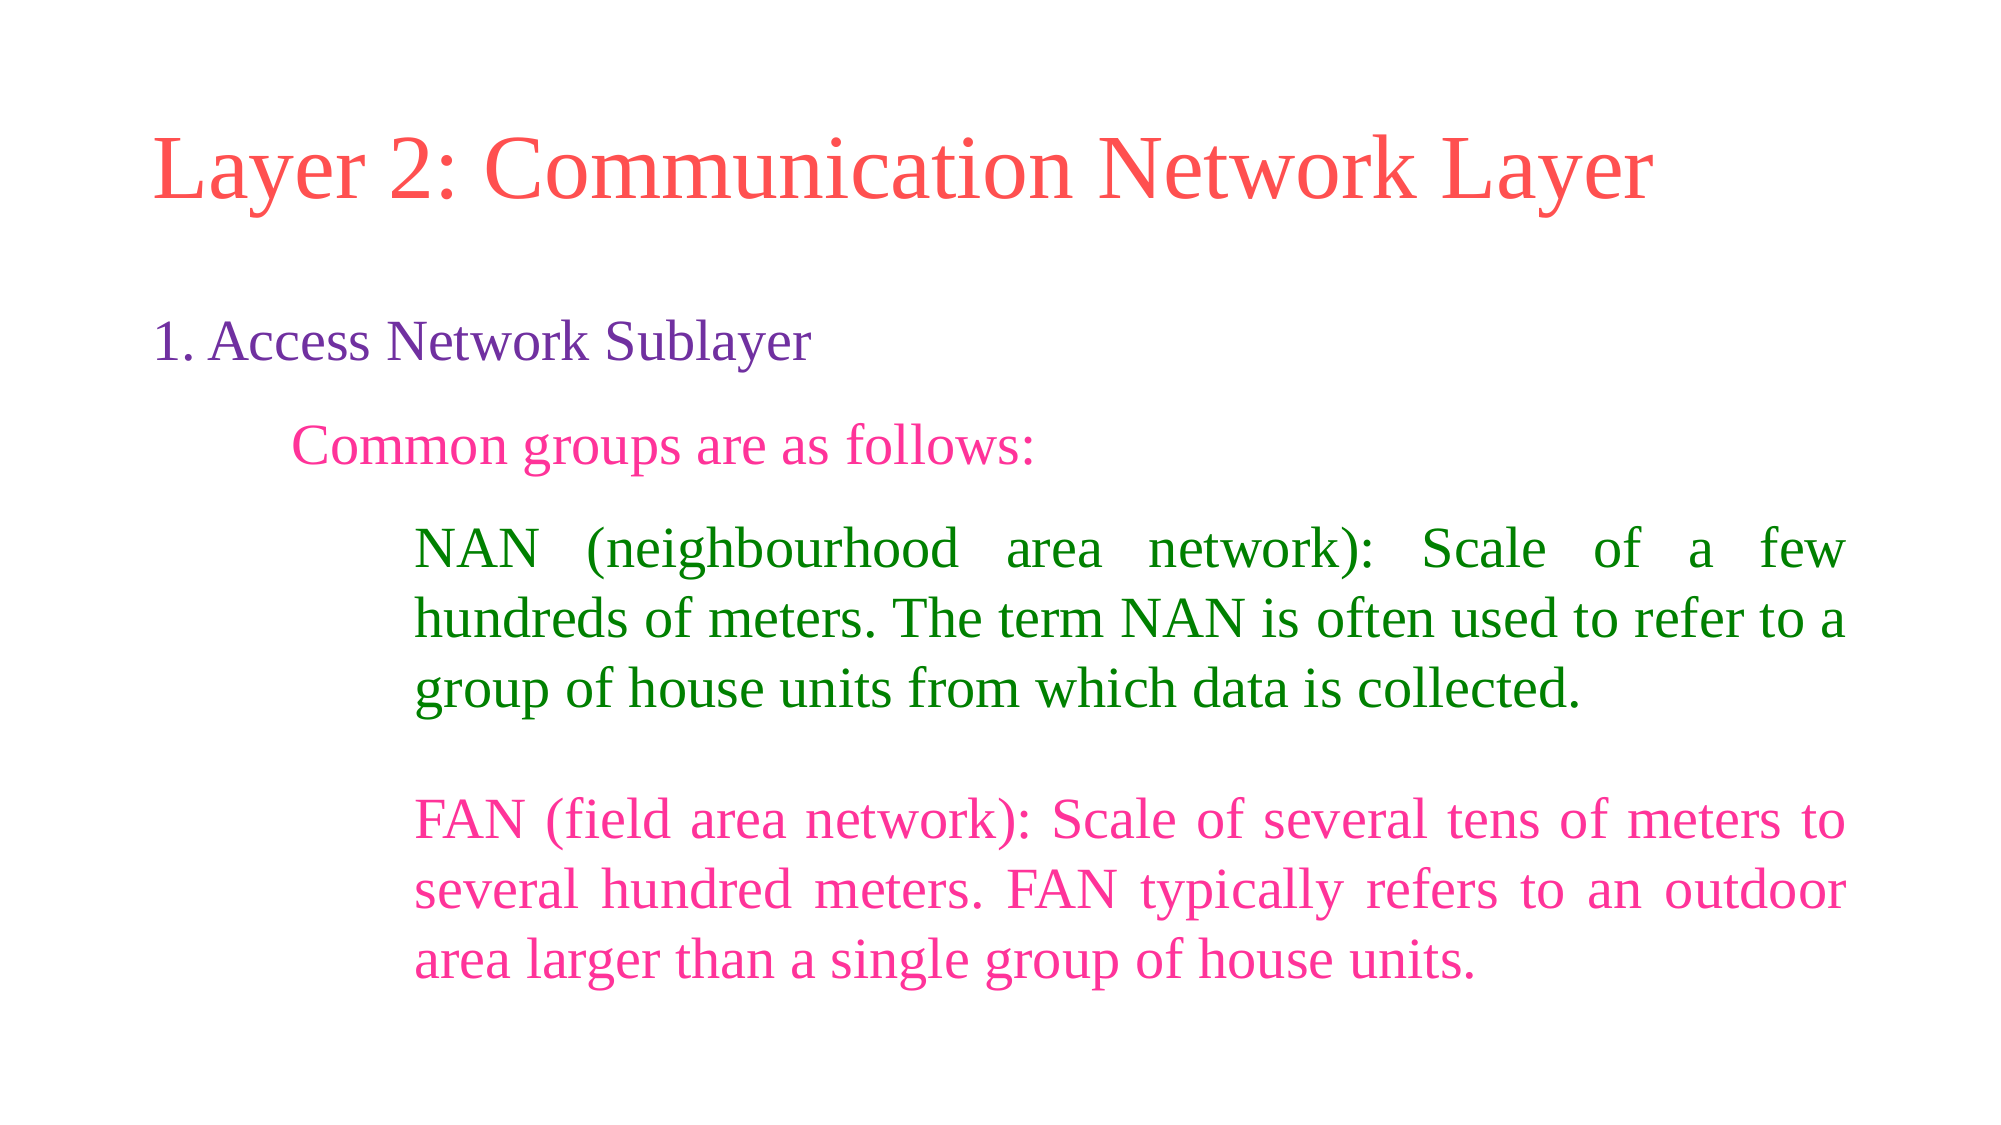

# Layer 2: Communication Network Layer
1. Access Network Sublayer
Common groups are as follows:
NAN (neighbourhood area network): Scale of a few hundreds of meters. The term NAN is often used to refer to a group of house units from which data is collected.
FAN (field area network): Scale of several tens of meters to several hundred meters. FAN typically refers to an outdoor area larger than a single group of house units.